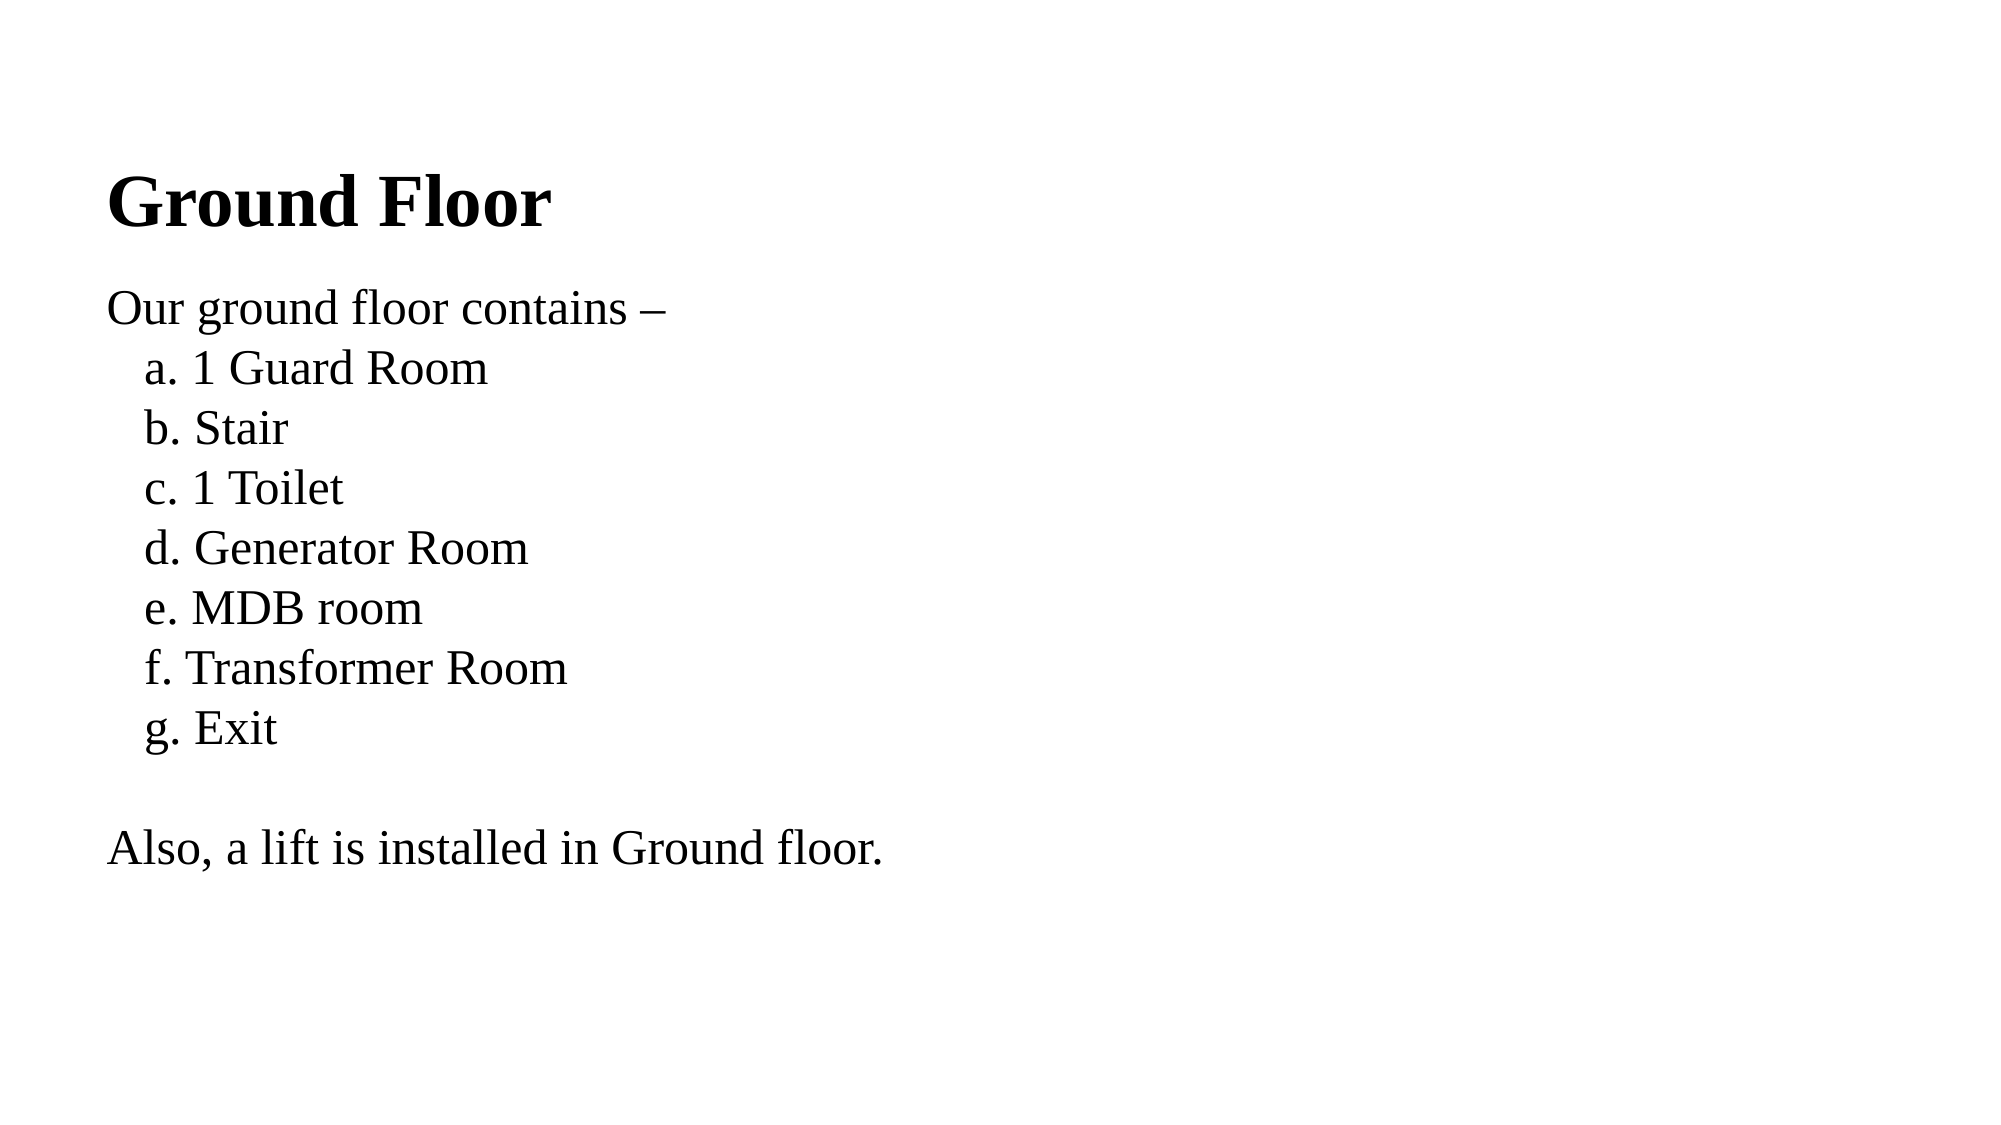

Ground Floor
Our ground floor contains –
   a. 1 Guard Room
   b. Stair
   c. 1 Toilet
   d. Generator Room
   e. MDB room
   f. Transformer Room
   g. Exit

Also, a lift is installed in Ground floor.